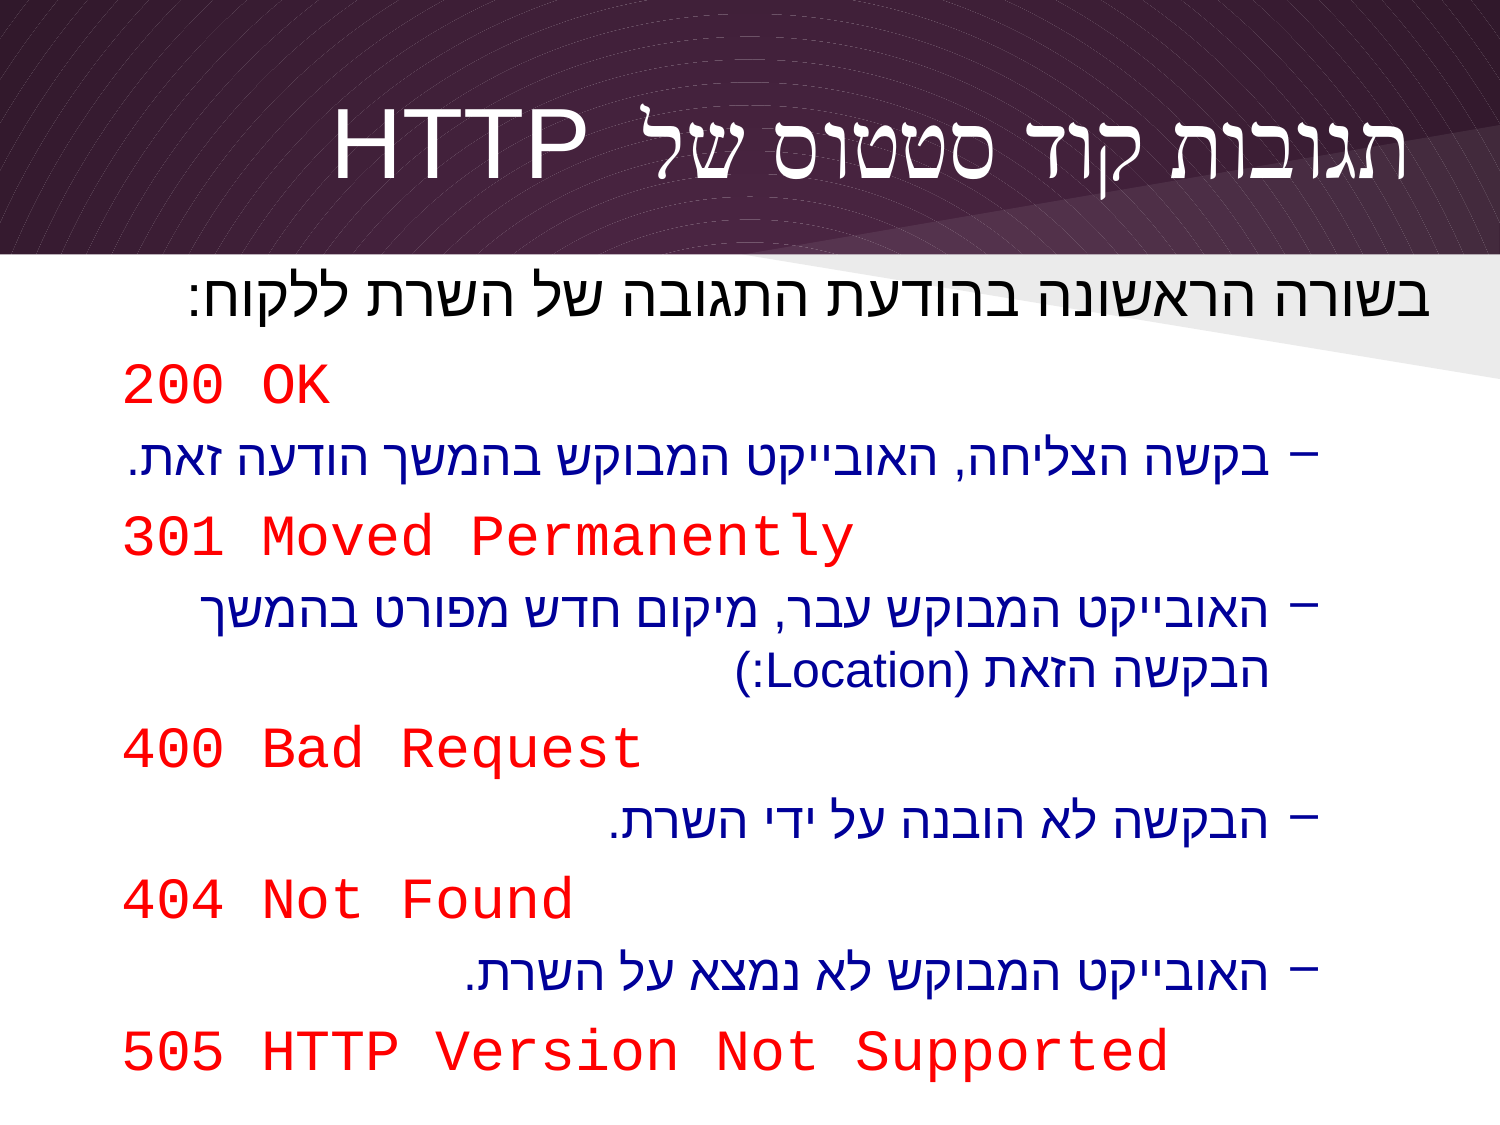

# תגובות קוד סטטוס של  HTTP
בשורה הראשונה בהודעת התגובה של השרת ללקוח:
200 OK
בקשה הצליחה, האובייקט המבוקש בהמשך הודעה זאת.
301 Moved Permanently
האובייקט המבוקש עבר, מיקום חדש מפורט בהמשך הבקשה הזאת (Location:)
400 Bad Request
הבקשה לא הובנה על ידי השרת.
404 Not Found
האובייקט המבוקש לא נמצא על השרת.
505 HTTP Version Not Supported